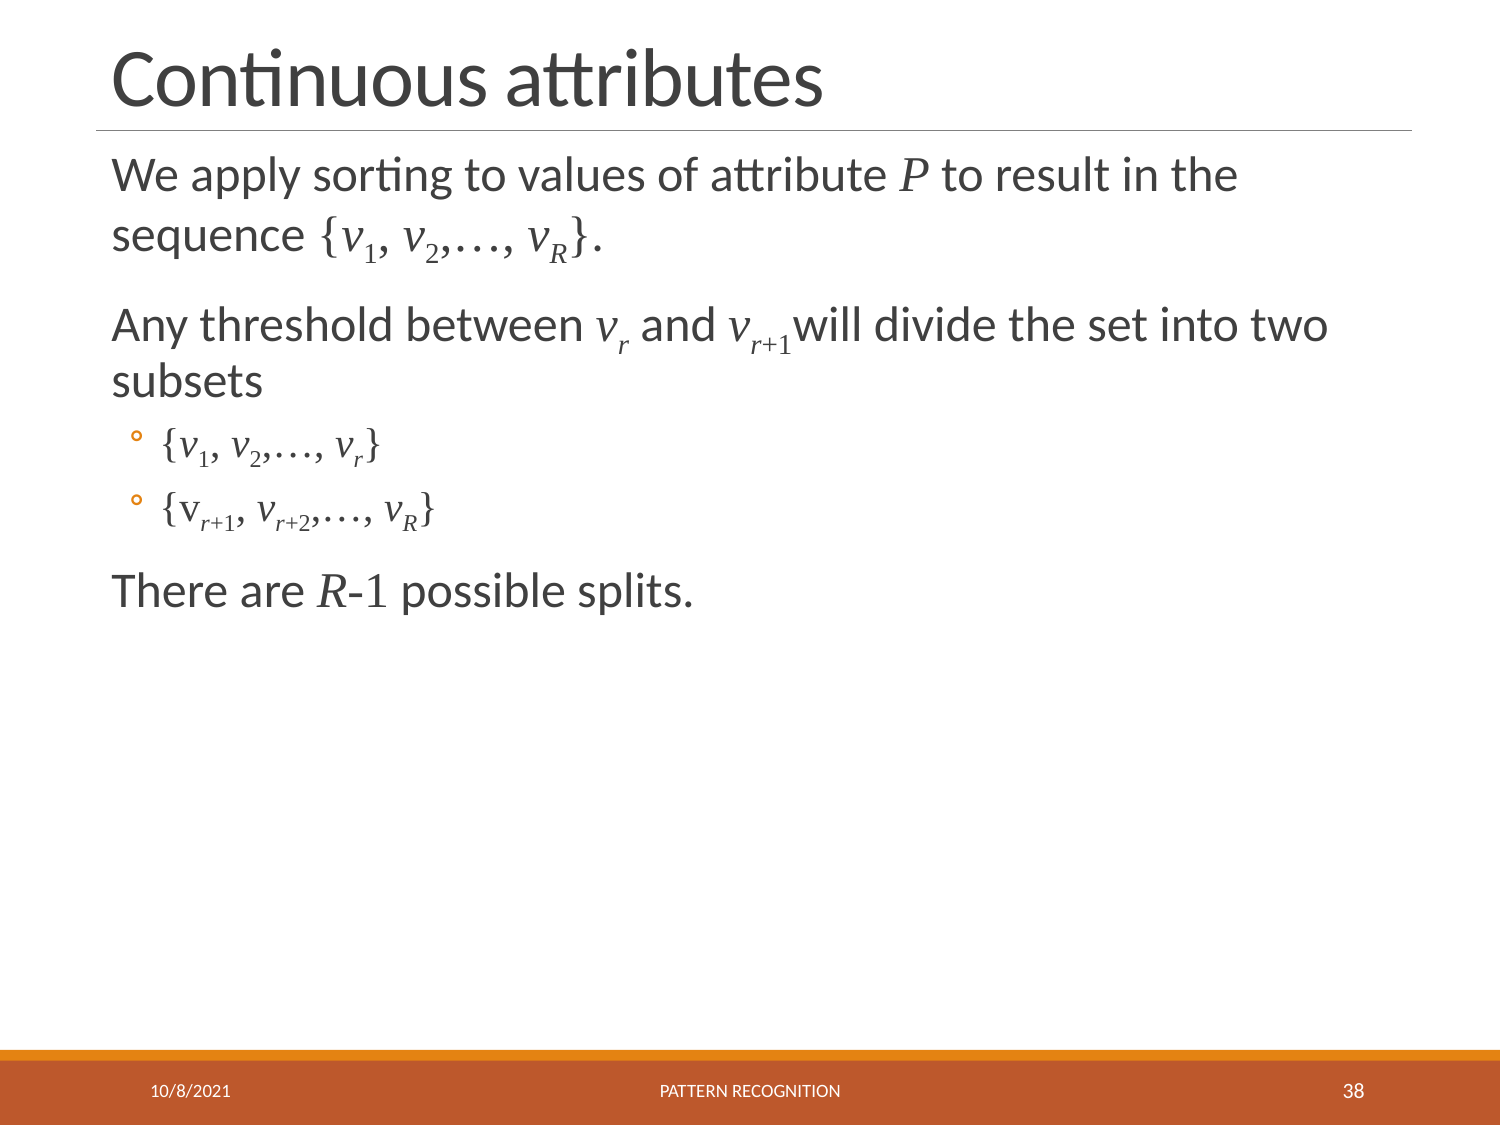

# Continuous attributes
We apply sorting to values of attribute P to result in the sequence {v1, v2,…, vR}.
Any threshold between vr and vr+1will divide the set into two subsets
{v1, v2,…, vr}
{vr+1, vr+2,…, vR}
There are R-1 possible splits.
10/8/2021
Pattern recognition
38